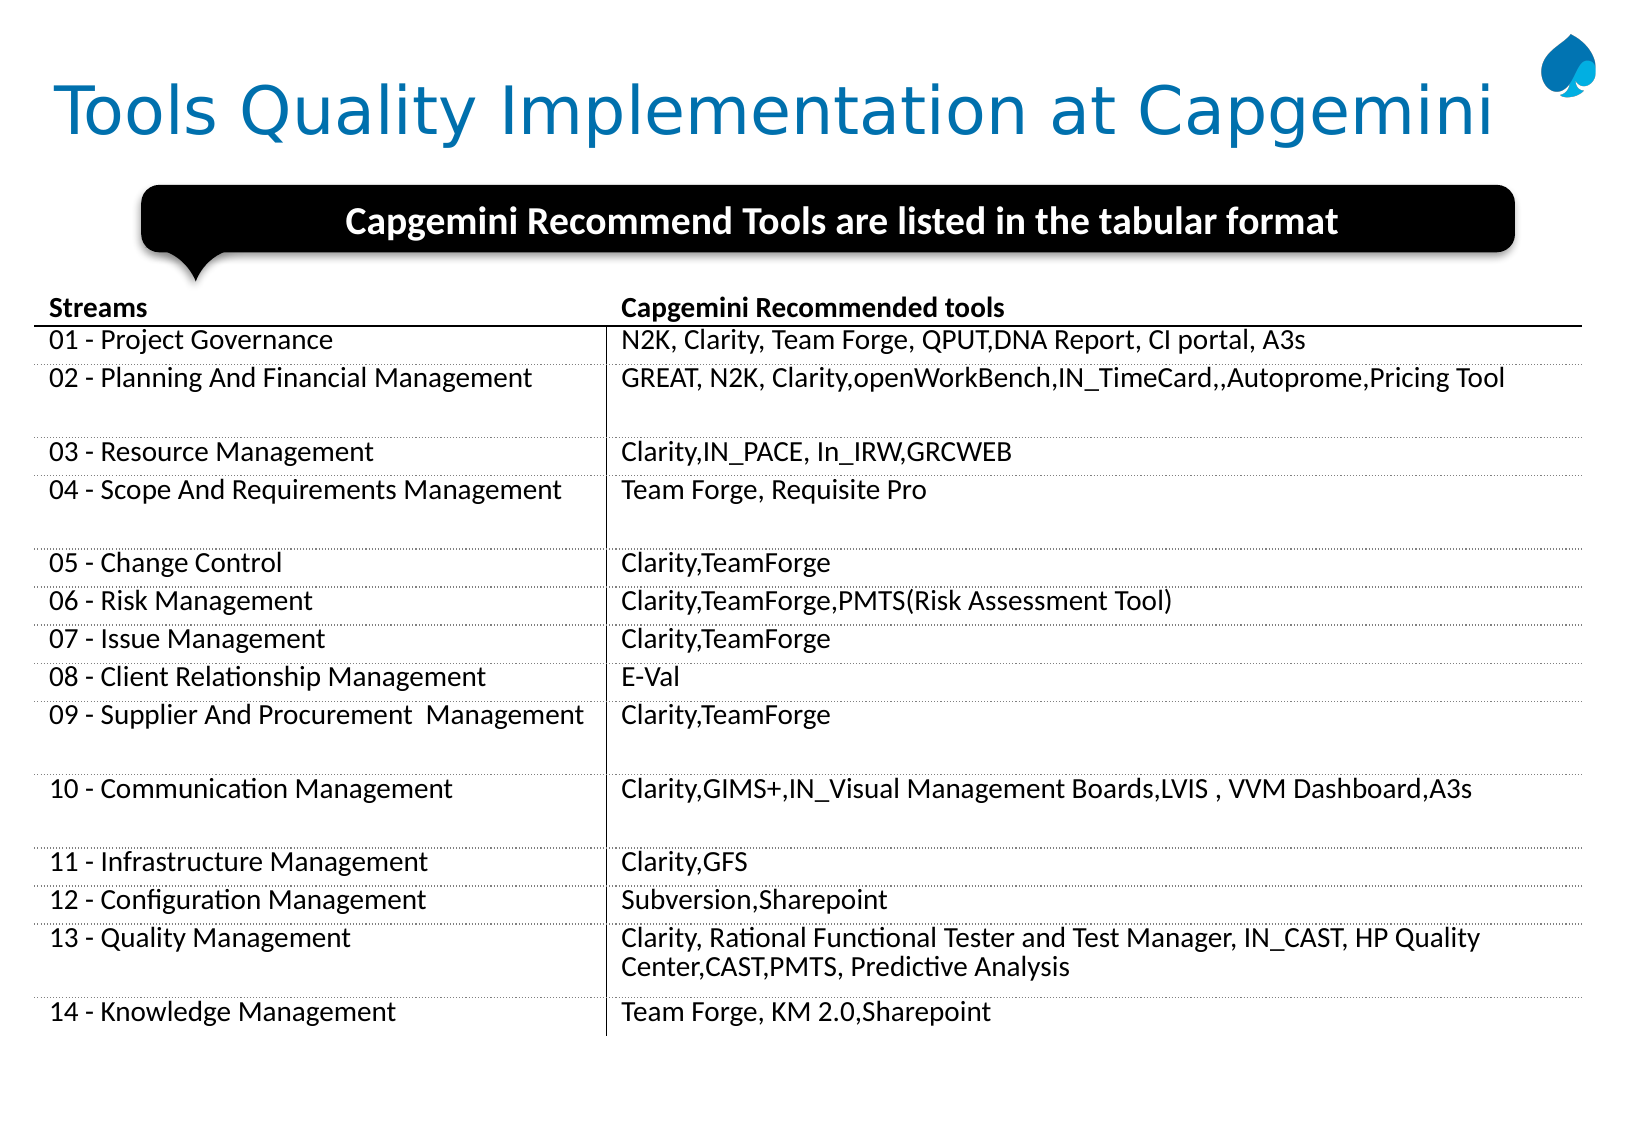

# Tools Quality Implementation at Capgemini
Capgemini Recommend Tools are listed in the tabular format

| Streams | Capgemini Recommended tools |
| --- | --- |
| 01 - Project Governance | N2K, Clarity, Team Forge, QPUT,DNA Report, CI portal, A3s |
| 02 - Planning And Financial Management | GREAT, N2K, Clarity,openWorkBench,IN\_TimeCard,,Autoprome,Pricing Tool |
| 03 - Resource Management | Clarity,IN\_PACE, In\_IRW,GRCWEB |
| 04 - Scope And Requirements Management | Team Forge, Requisite Pro |
| 05 - Change Control | Clarity,TeamForge |
| 06 - Risk Management | Clarity,TeamForge,PMTS(Risk Assessment Tool) |
| 07 - Issue Management | Clarity,TeamForge |
| 08 - Client Relationship Management | E-Val |
| 09 - Supplier And Procurement Management | Clarity,TeamForge |
| 10 - Communication Management | Clarity,GIMS+,IN\_Visual Management Boards,LVIS , VVM Dashboard,A3s |
| 11 - Infrastructure Management | Clarity,GFS |
| 12 - Configuration Management | Subversion,Sharepoint |
| 13 - Quality Management | Clarity, Rational Functional Tester and Test Manager, IN\_CAST, HP Quality Center,CAST,PMTS, Predictive Analysis |
| 14 - Knowledge Management | Team Forge, KM 2.0,Sharepoint |